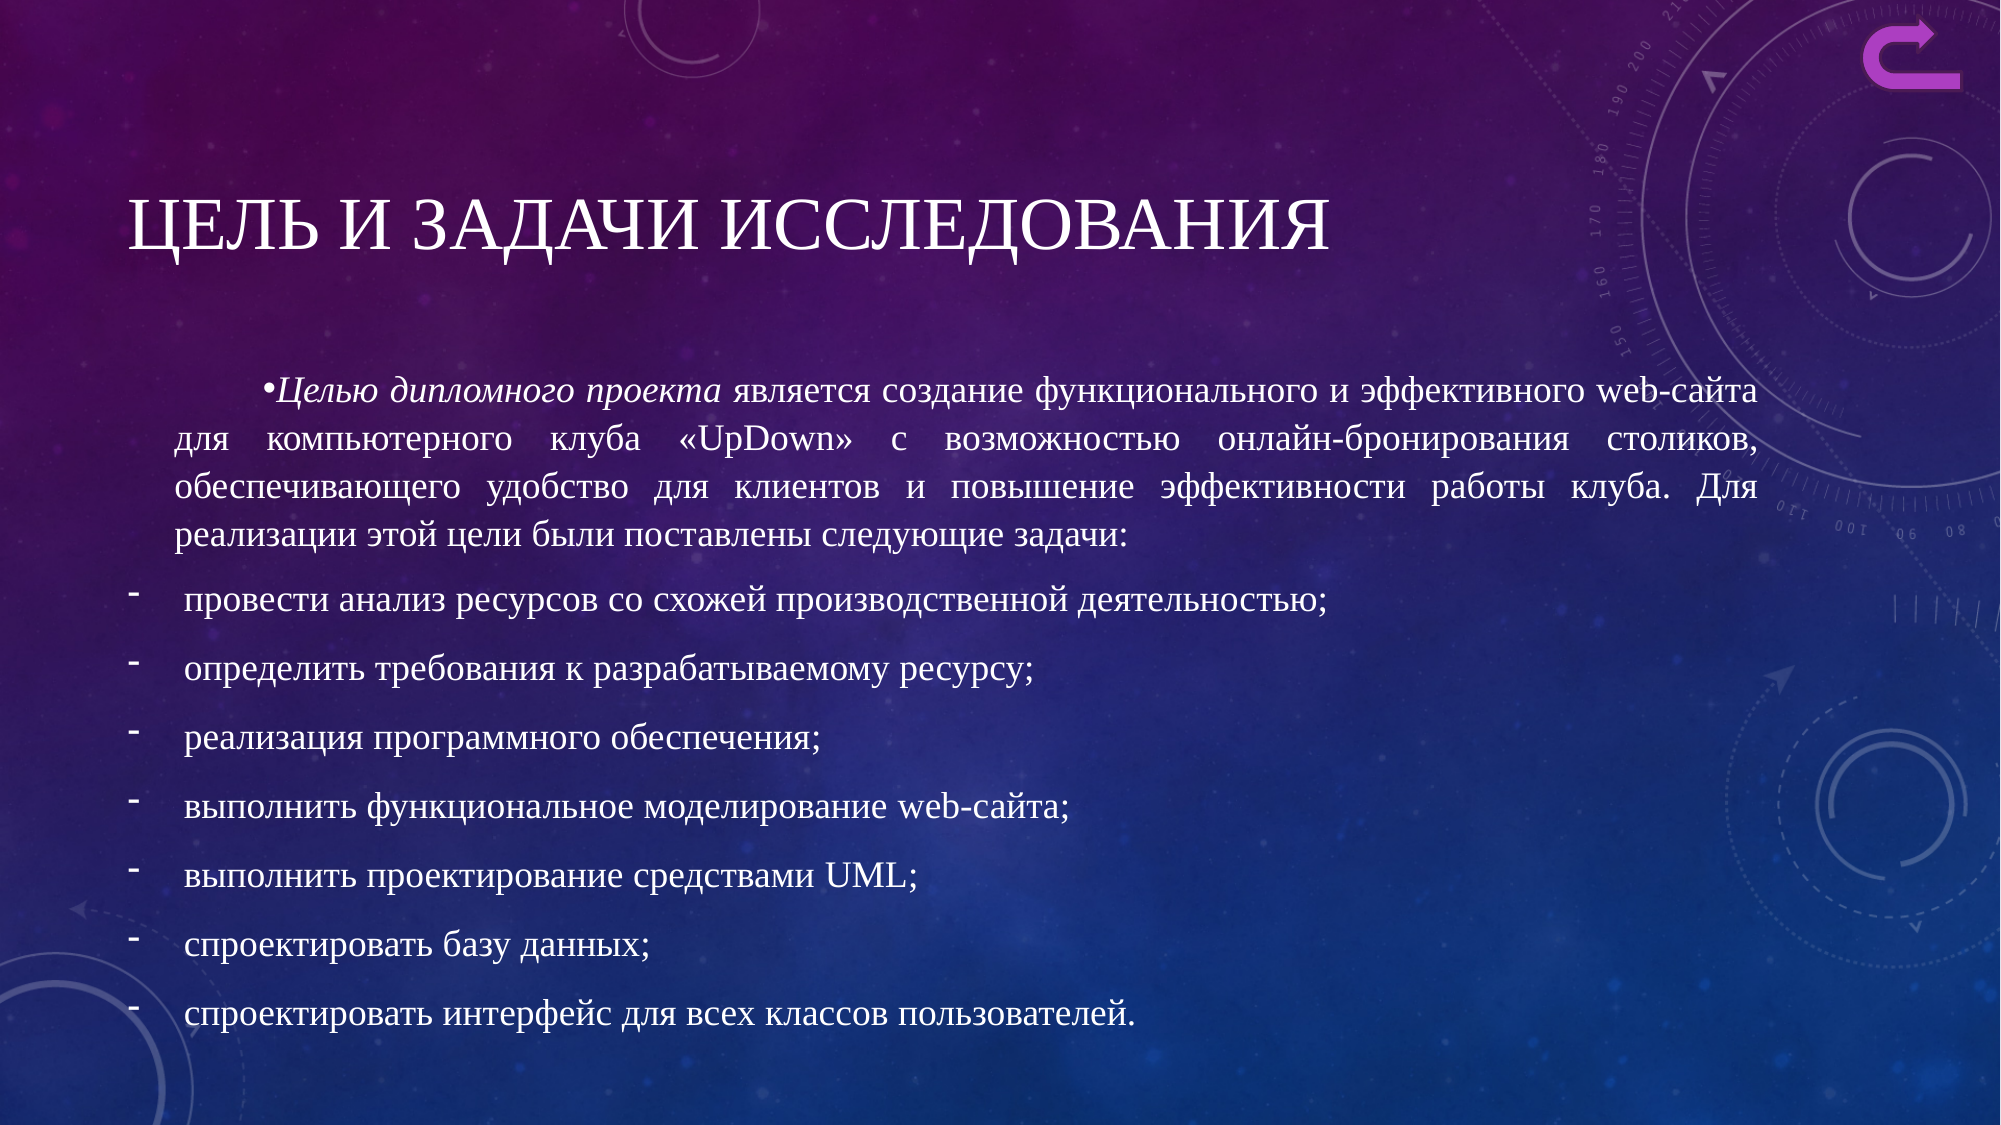

# Цель и задачи исследования
Целью дипломного проекта является создание функционального и эффективного web-сайта для компьютерного клуба «UpDown» с возможностью онлайн-бронирования столиков, обеспечивающего удобство для клиентов и повышение эффективности работы клуба. Для реализации этой цели были поставлены следующие задачи:
провести анализ ресурсов со схожей производственной деятельностью;
определить требования к разрабатываемому ресурсу;
реализация программного обеспечения;
выполнить функциональное моделирование web-сайта;
выполнить проектирование средствами UML;
спроектировать базу данных;
спроектировать интерфейс для всех классов пользователей.